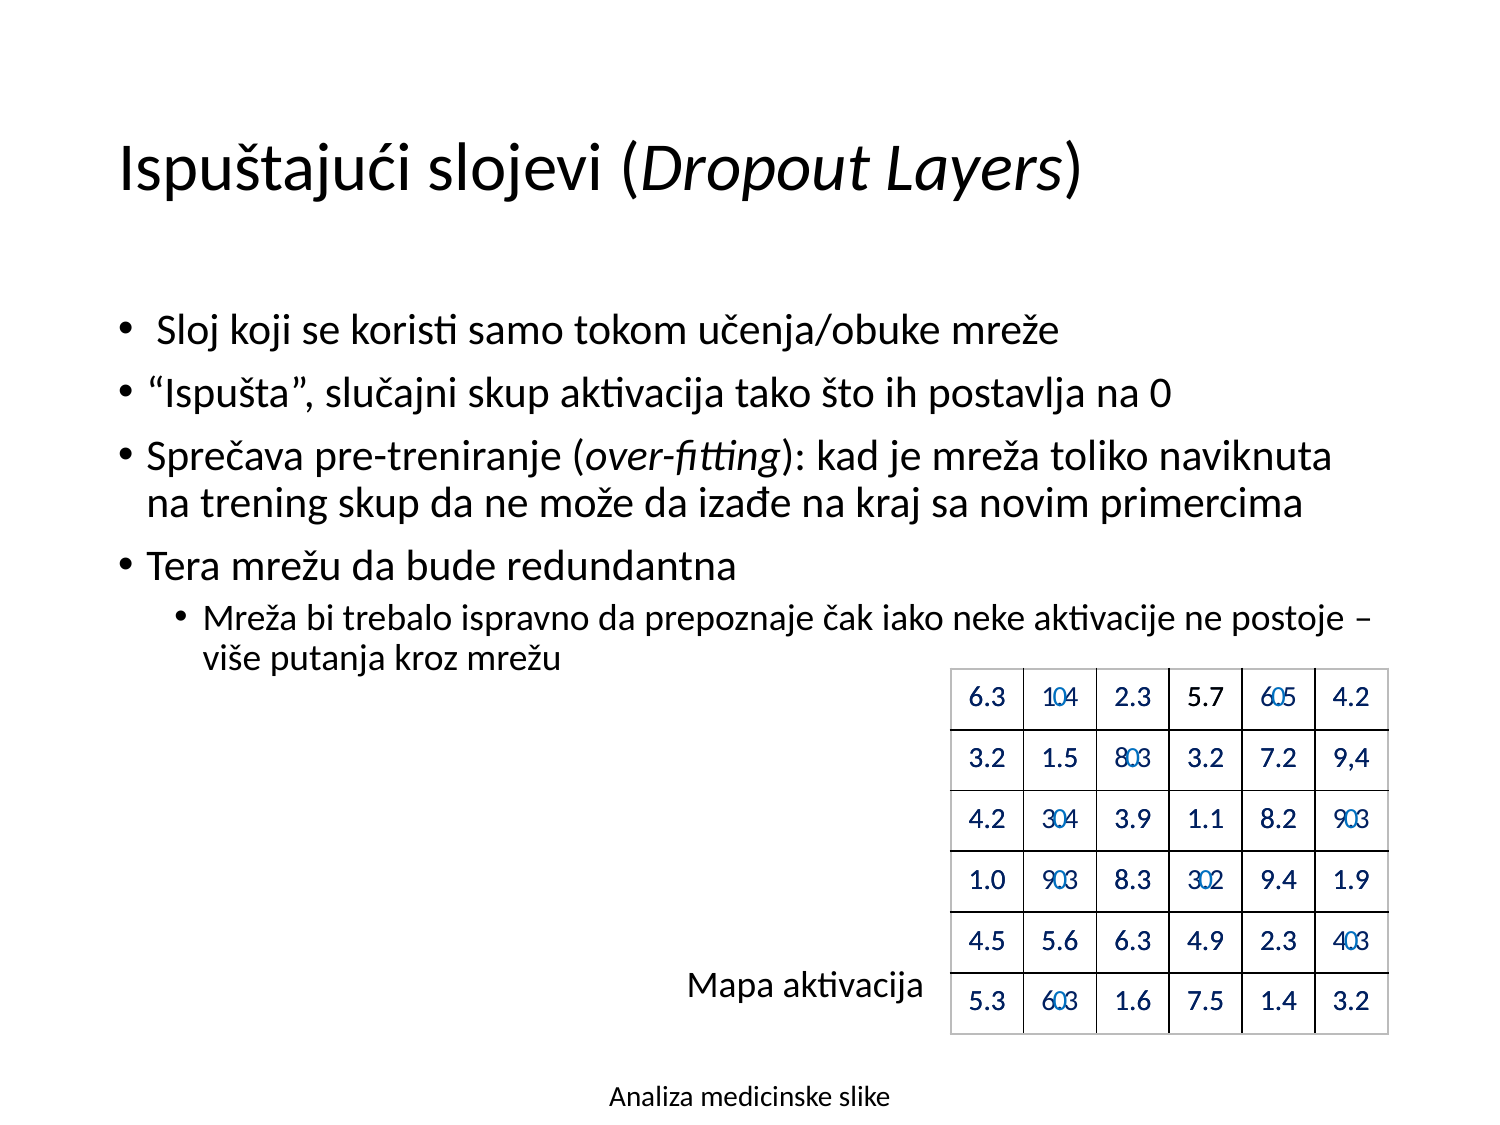

# Ispuštajući slojevi (Dropout Layers)
 Sloj koji se koristi samo tokom učenja/obuke mreže
“Ispušta”, slučajni skup aktivacija tako što ih postavlja na 0
Sprečava pre-treniranje (over-fitting): kad je mreža toliko naviknuta na trening skup da ne može da izađe na kraj sa novim primercima
Tera mrežu da bude redundantna
Mreža bi trebalo ispravno da prepoznaje čak iako neke aktivacije ne postoje – više putanja kroz mrežu
| 6.3 | 0 | 2.3 | 5.7 | 0 | 4.2 |
| --- | --- | --- | --- | --- | --- |
| 3.2 | 1.5 | 0 | 3.2 | 7.2 | 9,4 |
| 4.2 | 0 | 3.9 | 1.1 | 8.2 | 0 |
| 1.0 | 0 | 8.3 | 0 | 9.4 | 1.9 |
| 4.5 | 5.6 | 6.3 | 4.9 | 2.3 | 0 |
| 5.3 | 0 | 1.6 | 7.5 | 1.4 | 3.2 |
| 6.3 | 1.4 | 2.3 | 5.7 | 6.5 | 4.2 |
| --- | --- | --- | --- | --- | --- |
| 3.2 | 1.5 | 8.3 | 3.2 | 7.2 | 9,4 |
| 4.2 | 3.4 | 3.9 | 1.1 | 8.2 | 9.3 |
| 1.0 | 9.3 | 8.3 | 3.2 | 9.4 | 1.9 |
| 4.5 | 5.6 | 6.3 | 4.9 | 2.3 | 4.3 |
| 5.3 | 6.3 | 1.6 | 7.5 | 1.4 | 3.2 |
Mapa aktivacija
Analiza medicinske slike